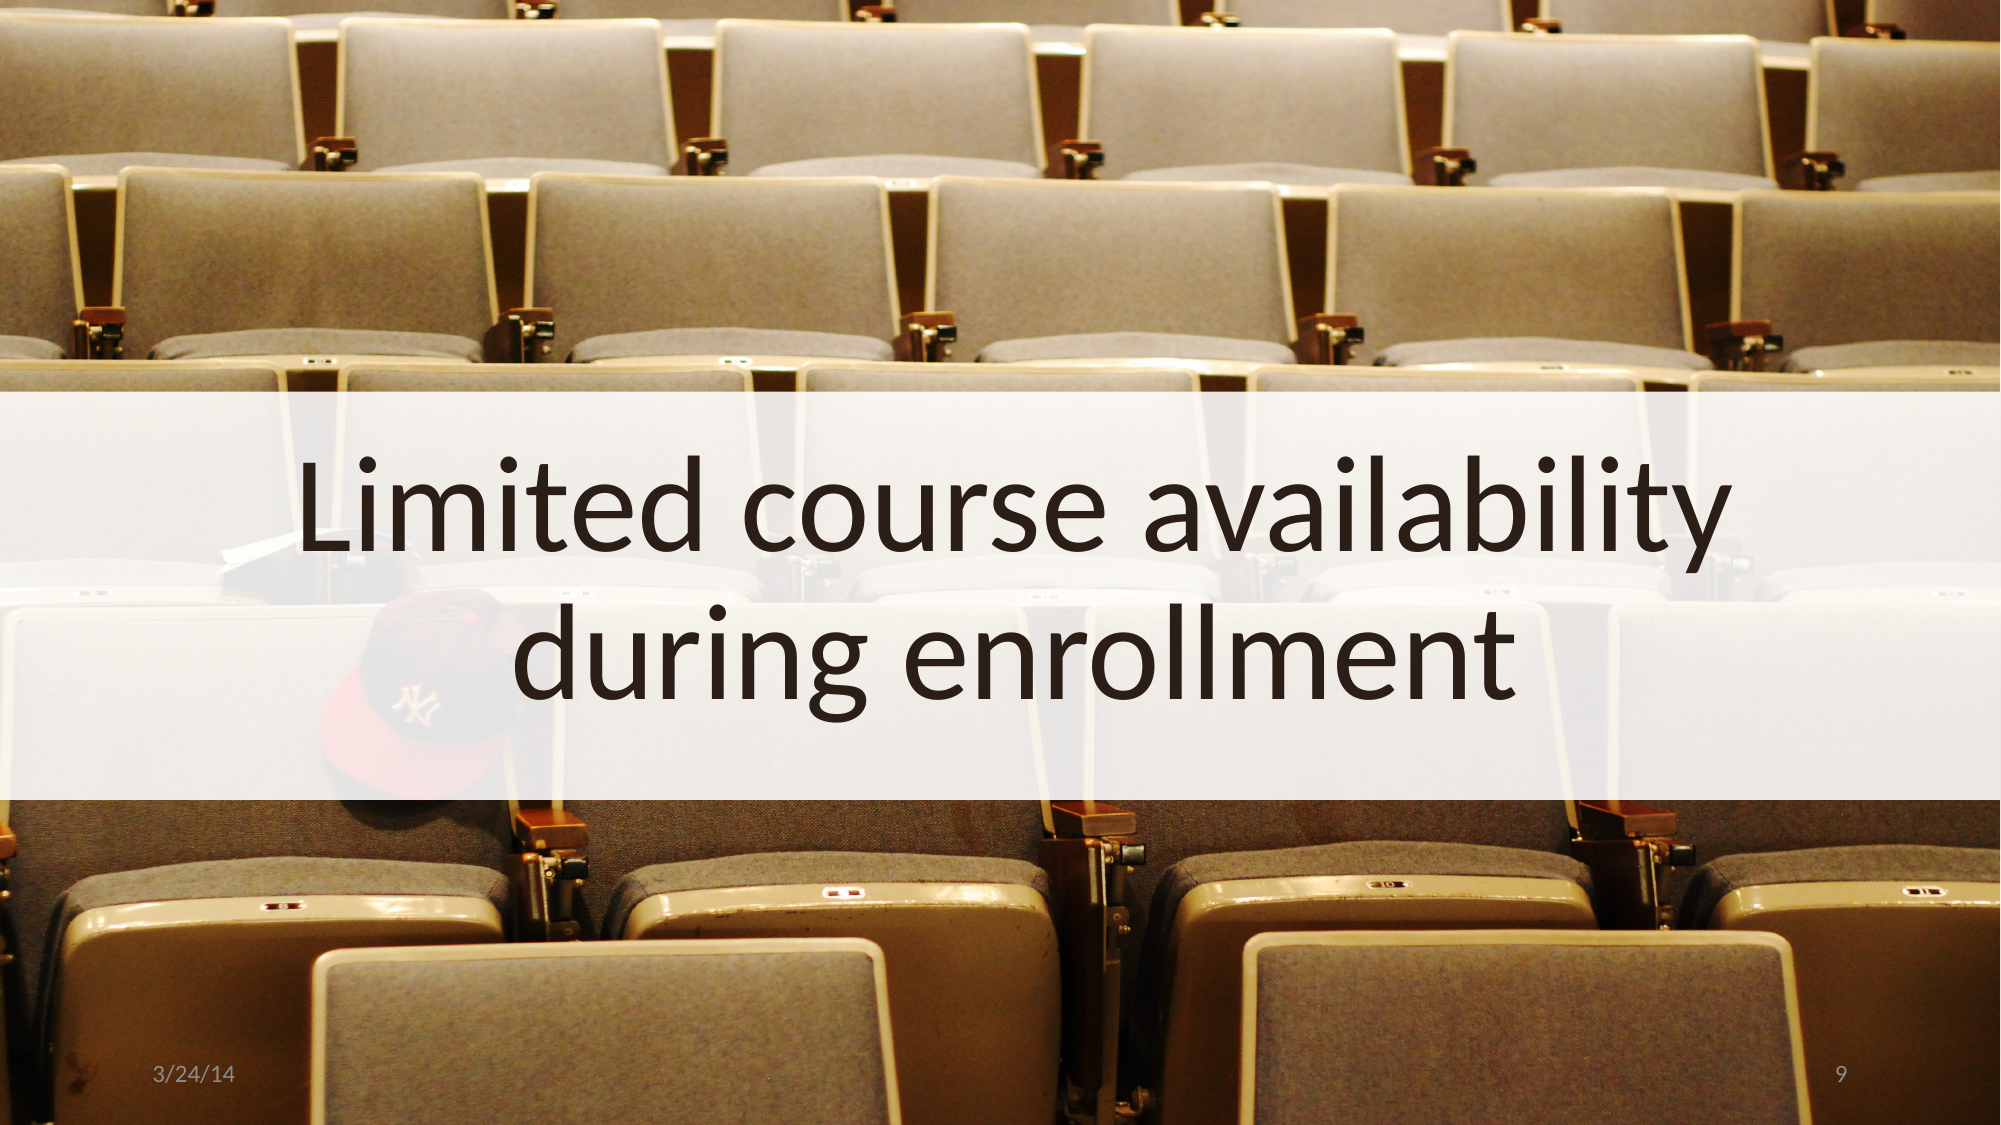

Limited course availability during enrollment

3/24/14
9